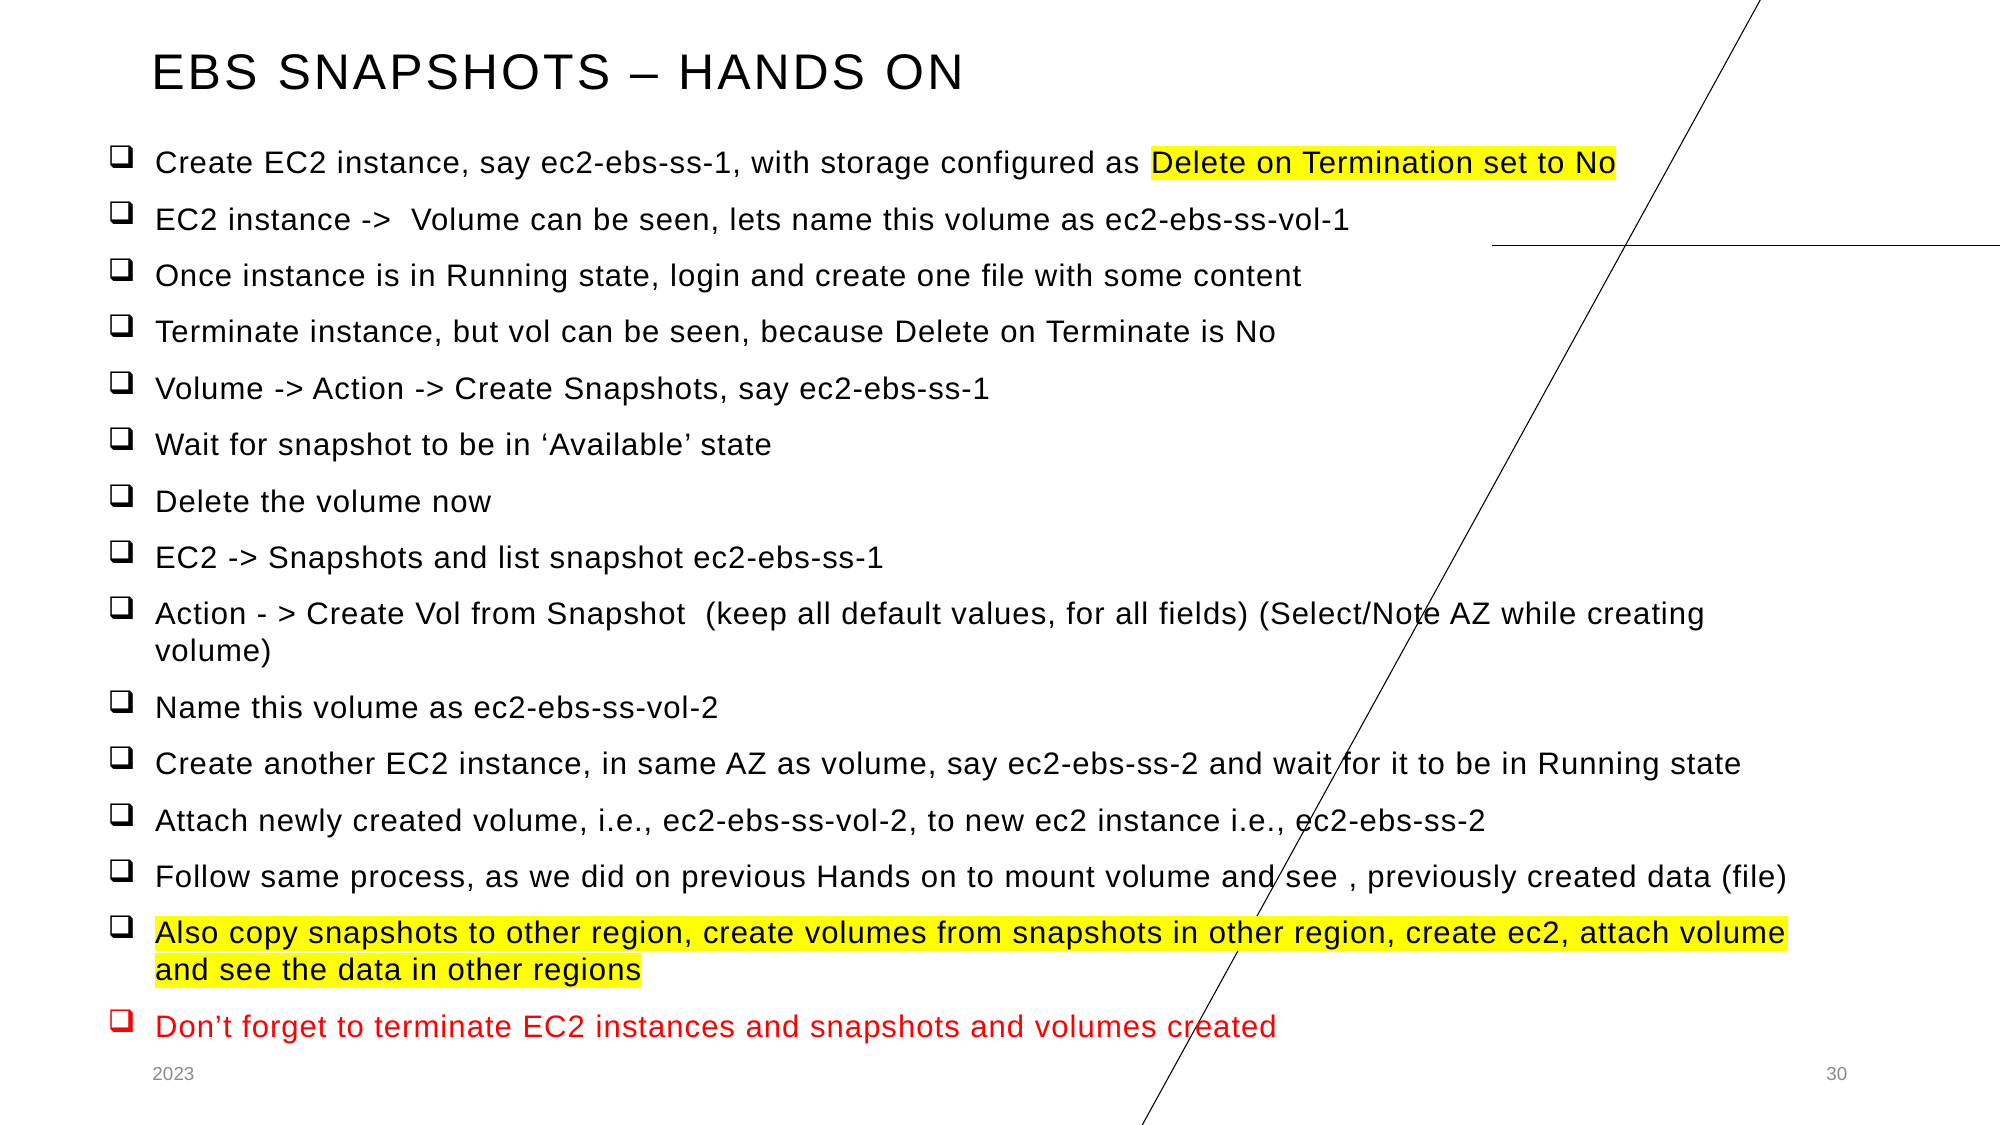

# EBS Snapshots – HANDS on
Create EC2 instance, say ec2-ebs-ss-1, with storage configured as Delete on Termination set to No
EC2 instance ->  Volume can be seen, lets name this volume as ec2-ebs-ss-vol-1
Once instance is in Running state, login and create one file with some content
Terminate instance, but vol can be seen, because Delete on Terminate is No
Volume -> Action -> Create Snapshots, say ec2-ebs-ss-1
Wait for snapshot to be in ‘Available’ state
Delete the volume now
EC2 -> Snapshots and list snapshot ec2-ebs-ss-1
Action - > Create Vol from Snapshot  (keep all default values, for all fields) (Select/Note AZ while creating volume)
Name this volume as ec2-ebs-ss-vol-2
Create another EC2 instance, in same AZ as volume, say ec2-ebs-ss-2 and wait for it to be in Running state
Attach newly created volume, i.e., ec2-ebs-ss-vol-2, to new ec2 instance i.e., ec2-ebs-ss-2
Follow same process, as we did on previous Hands on to mount volume and see , previously created data (file)
Also copy snapshots to other region, create volumes from snapshots in other region, create ec2, attach volume and see the data in other regions
Don’t forget to terminate EC2 instances and snapshots and volumes created

2023
30